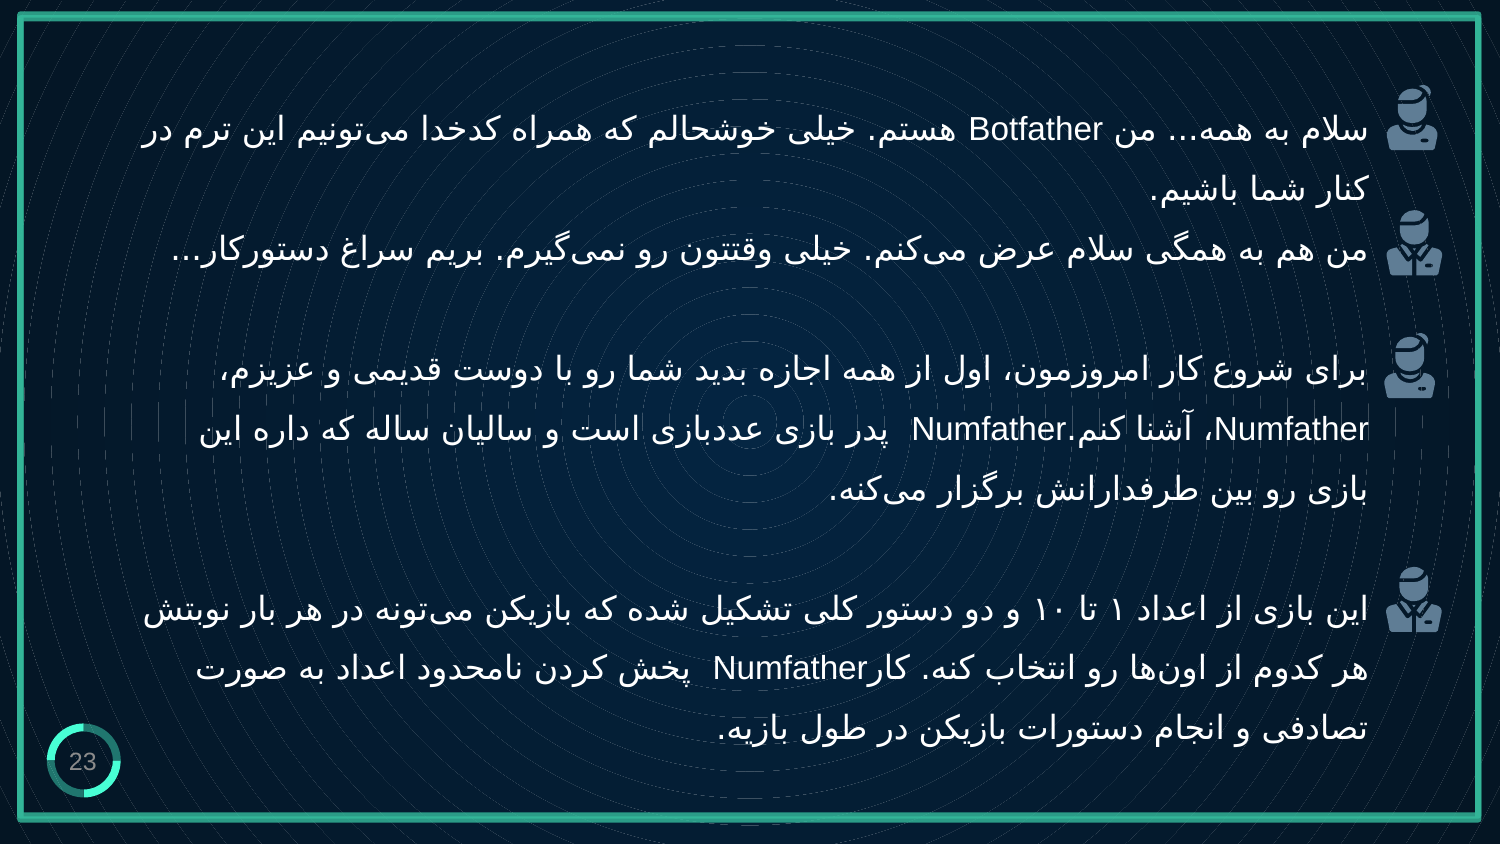

# سلام به همه... من Botfather هستم. خیلی خوشحالم که همراه کدخدا می‌تونیم این ترم در کنار شما باشیم. من هم به همگی سلام عرض می‌کنم. خیلی وقتتون رو نمی‌گیرم. بریم سراغ دستورکار... برای شروع کار امروزمون، اول از همه اجازه بدید شما رو با دوست قدیمی و عزیزم، Numfather، آشنا کنم.Numfather  پدر بازی عددبازی است و سالیان ساله که داره این بازی رو بین طرفدارانش برگزار می‌کنه. این بازی از اعداد ۱ تا ۱۰ و دو دستور کلی تشکیل شده که بازیکن می‌تونه در هر بار نوبتش هر کدوم از اون‌ها رو انتخاب کنه. کارNumfather  پخش کردن نامحدود اعداد به صورت تصادفی و انجام دستورات بازیکن در طول بازیه.

23